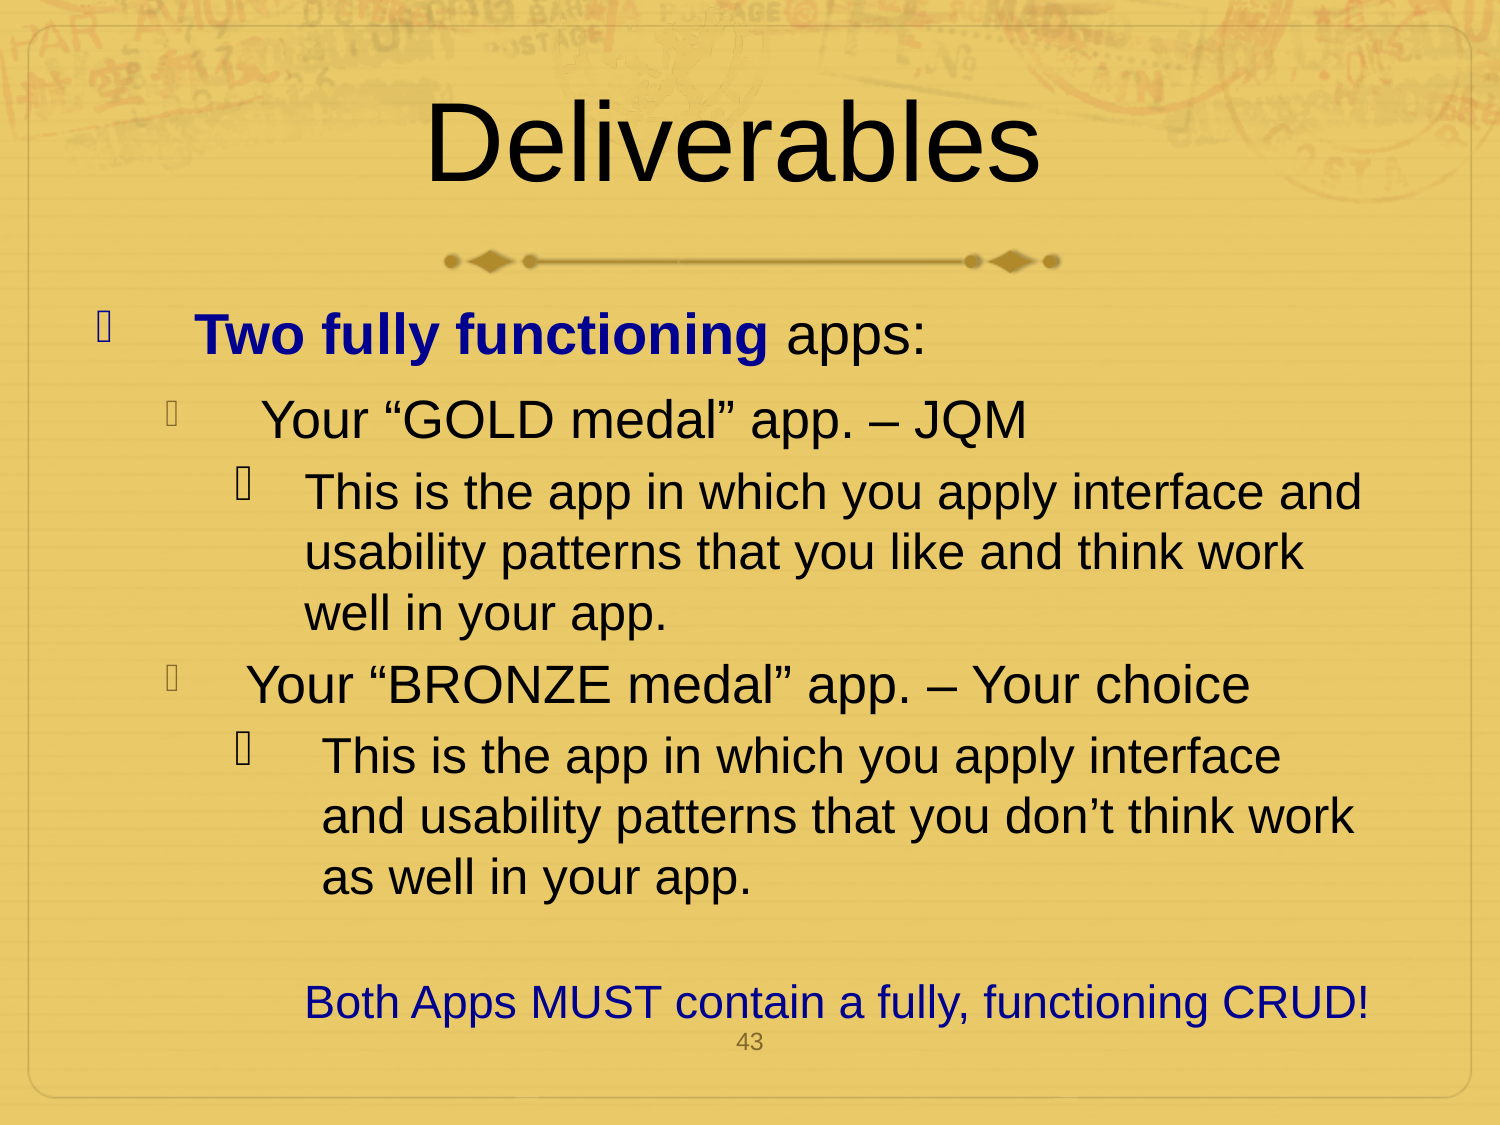

# Deliverables
  Two fully functioning apps:
  Your “GOLD medal” app. – JQM
This is the app in which you apply interface and usability patterns that you like and think work well in your app.
 Your “BRONZE medal” app. – Your choice
This is the app in which you apply interface and usability patterns that you don’t think work as well in your app.

Both Apps MUST contain a fully, functioning CRUD!

43